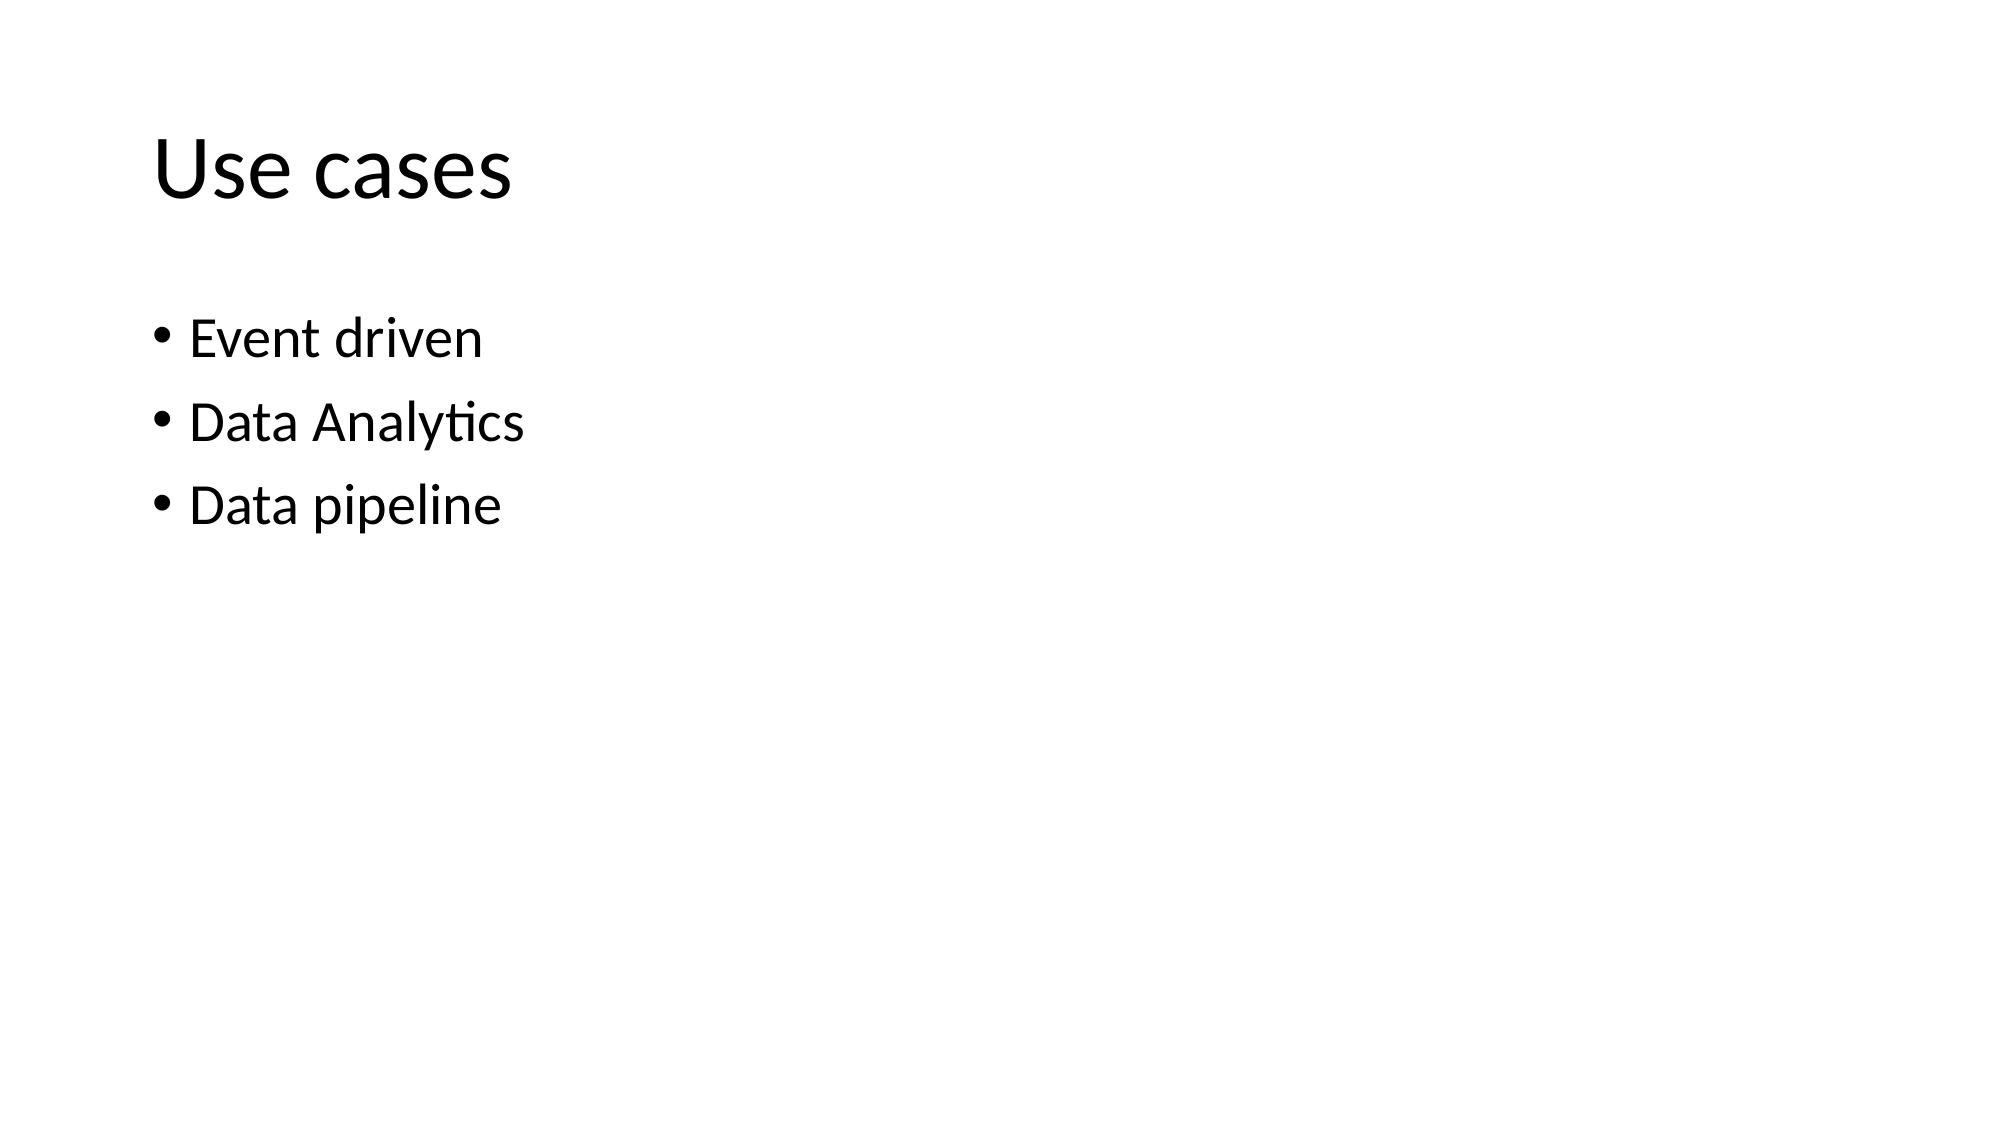

# Use cases
Event driven
Data Analytics
Data pipeline